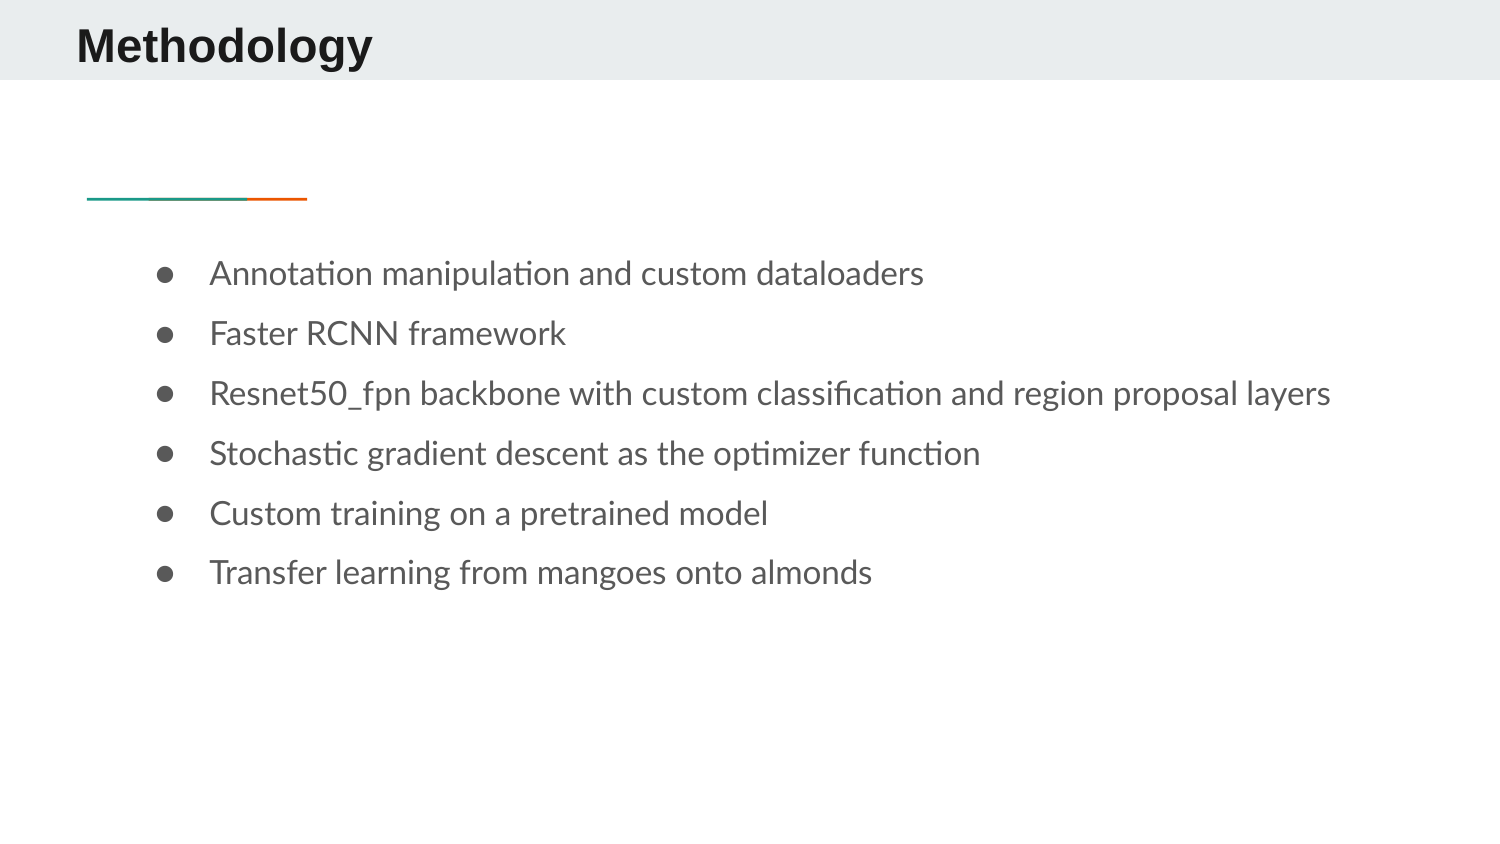

# Methodology
Annotation manipulation and custom dataloaders
Faster RCNN framework
Resnet50_fpn backbone with custom classification and region proposal layers
Stochastic gradient descent as the optimizer function
Custom training on a pretrained model
Transfer learning from mangoes onto almonds